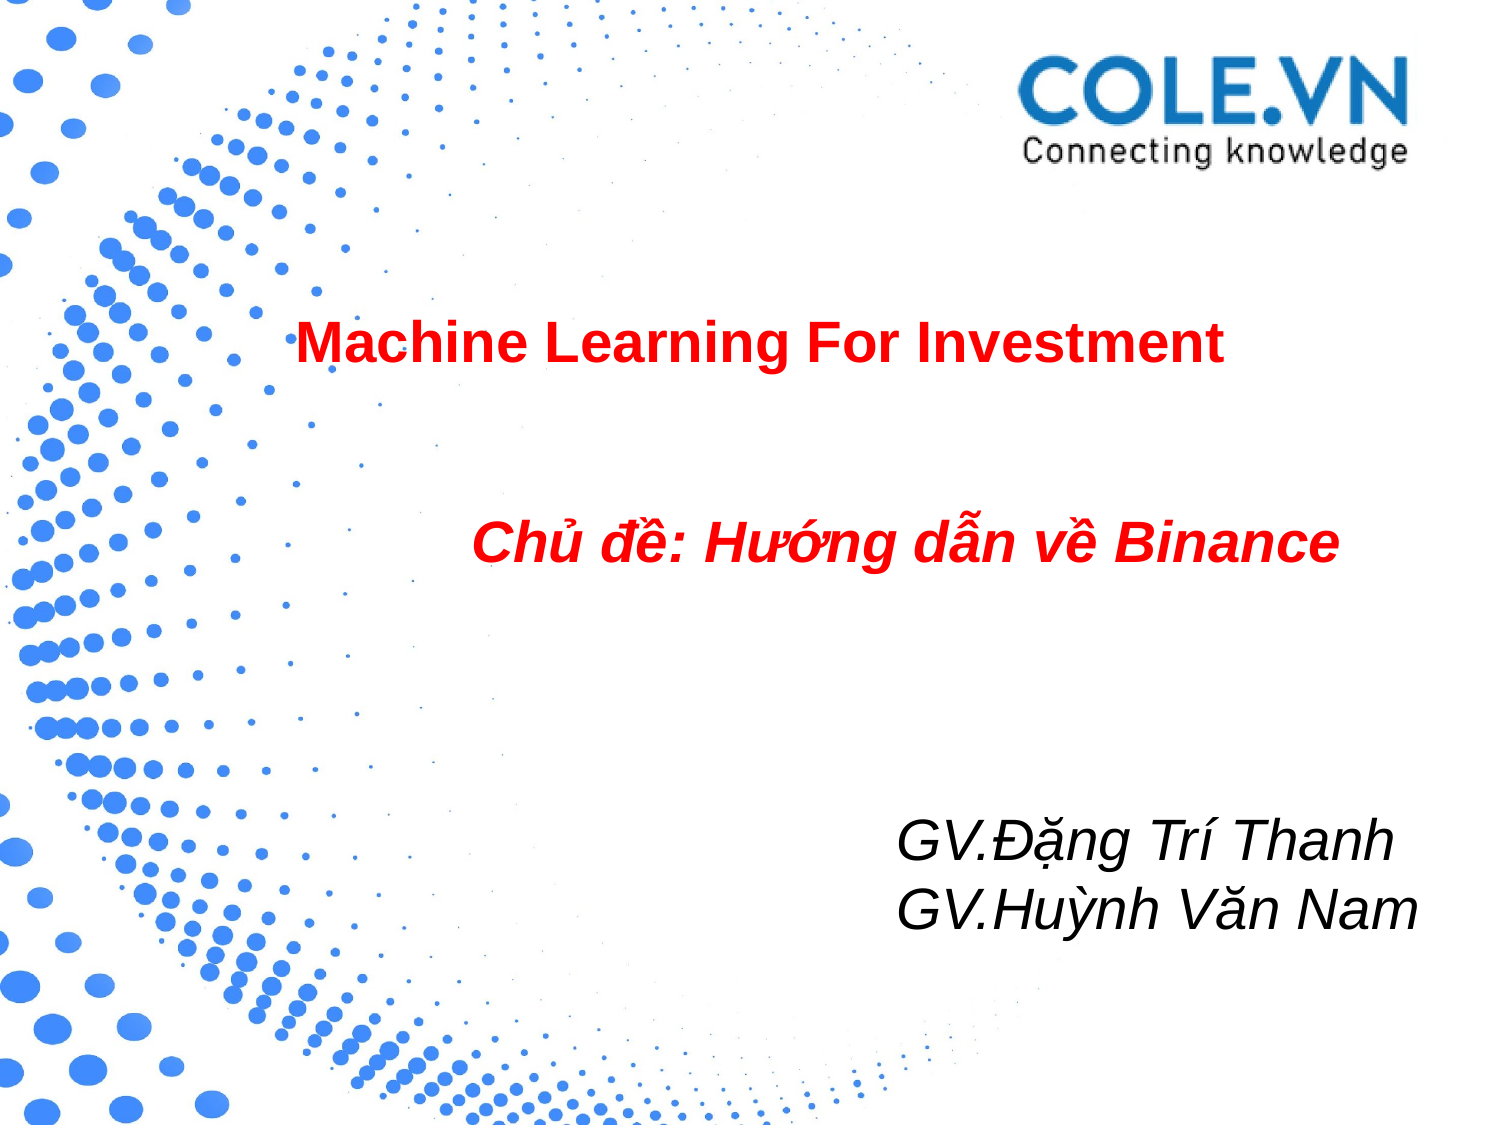

Machine Learning For Investment
Chủ đề: Hướng dẫn về Binance

GV.Đặng Trí Thanh
GV.Huỳnh Văn Nam